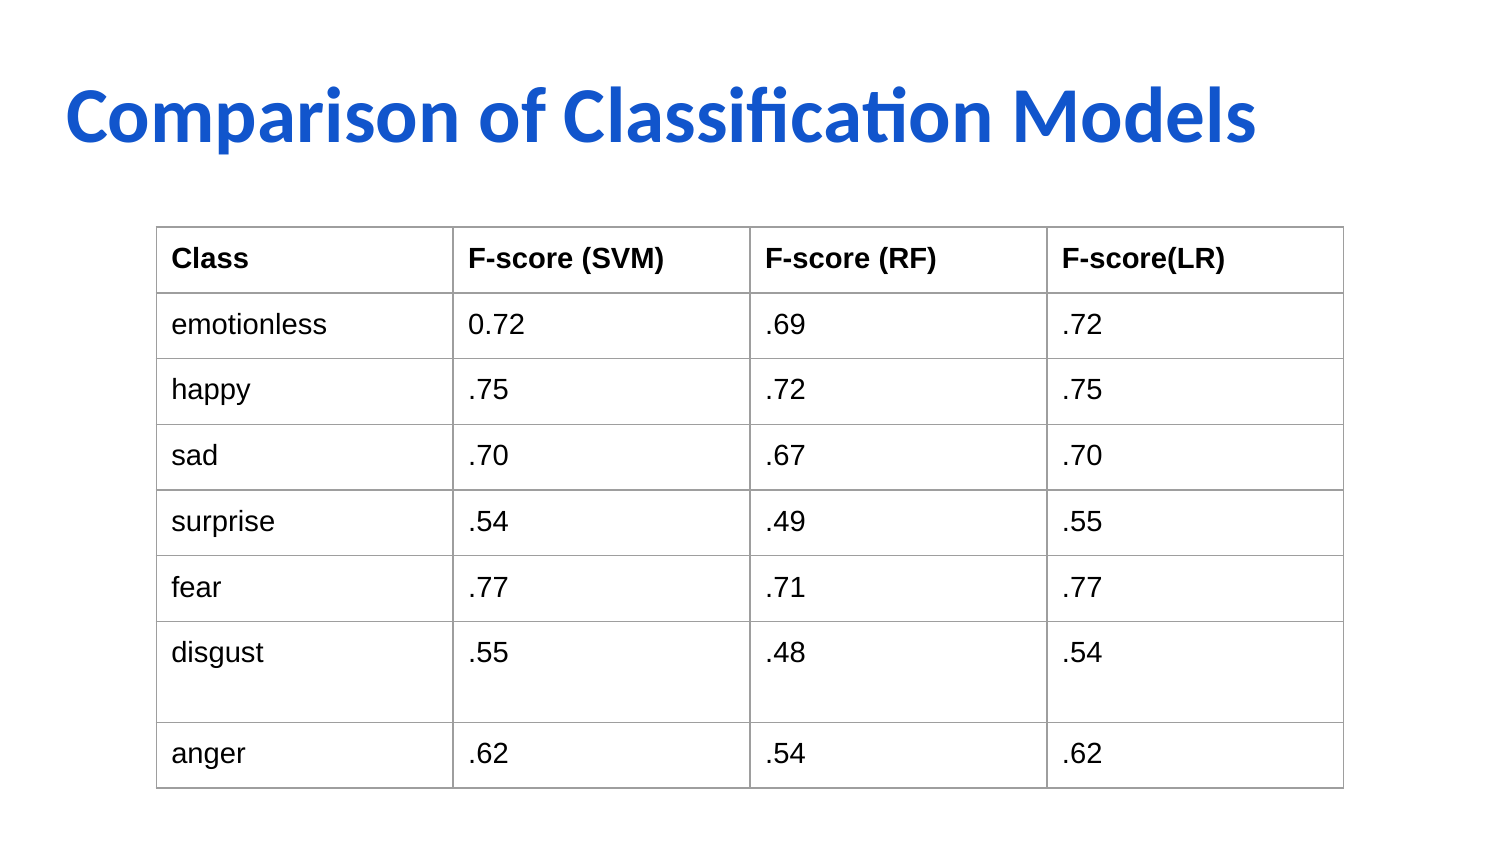

# Comparison of Classification Models

| Class | F-score (SVM) | F-score (RF) | F-score(LR) |
| --- | --- | --- | --- |
| emotionless | 0.72 | .69 | .72 |
| happy | .75 | .72 | .75 |
| sad | .70 | .67 | .70 |
| surprise | .54 | .49 | .55 |
| fear | .77 | .71 | .77 |
| disgust | .55 | .48 | .54 |
| anger | .62 | .54 | .62 |